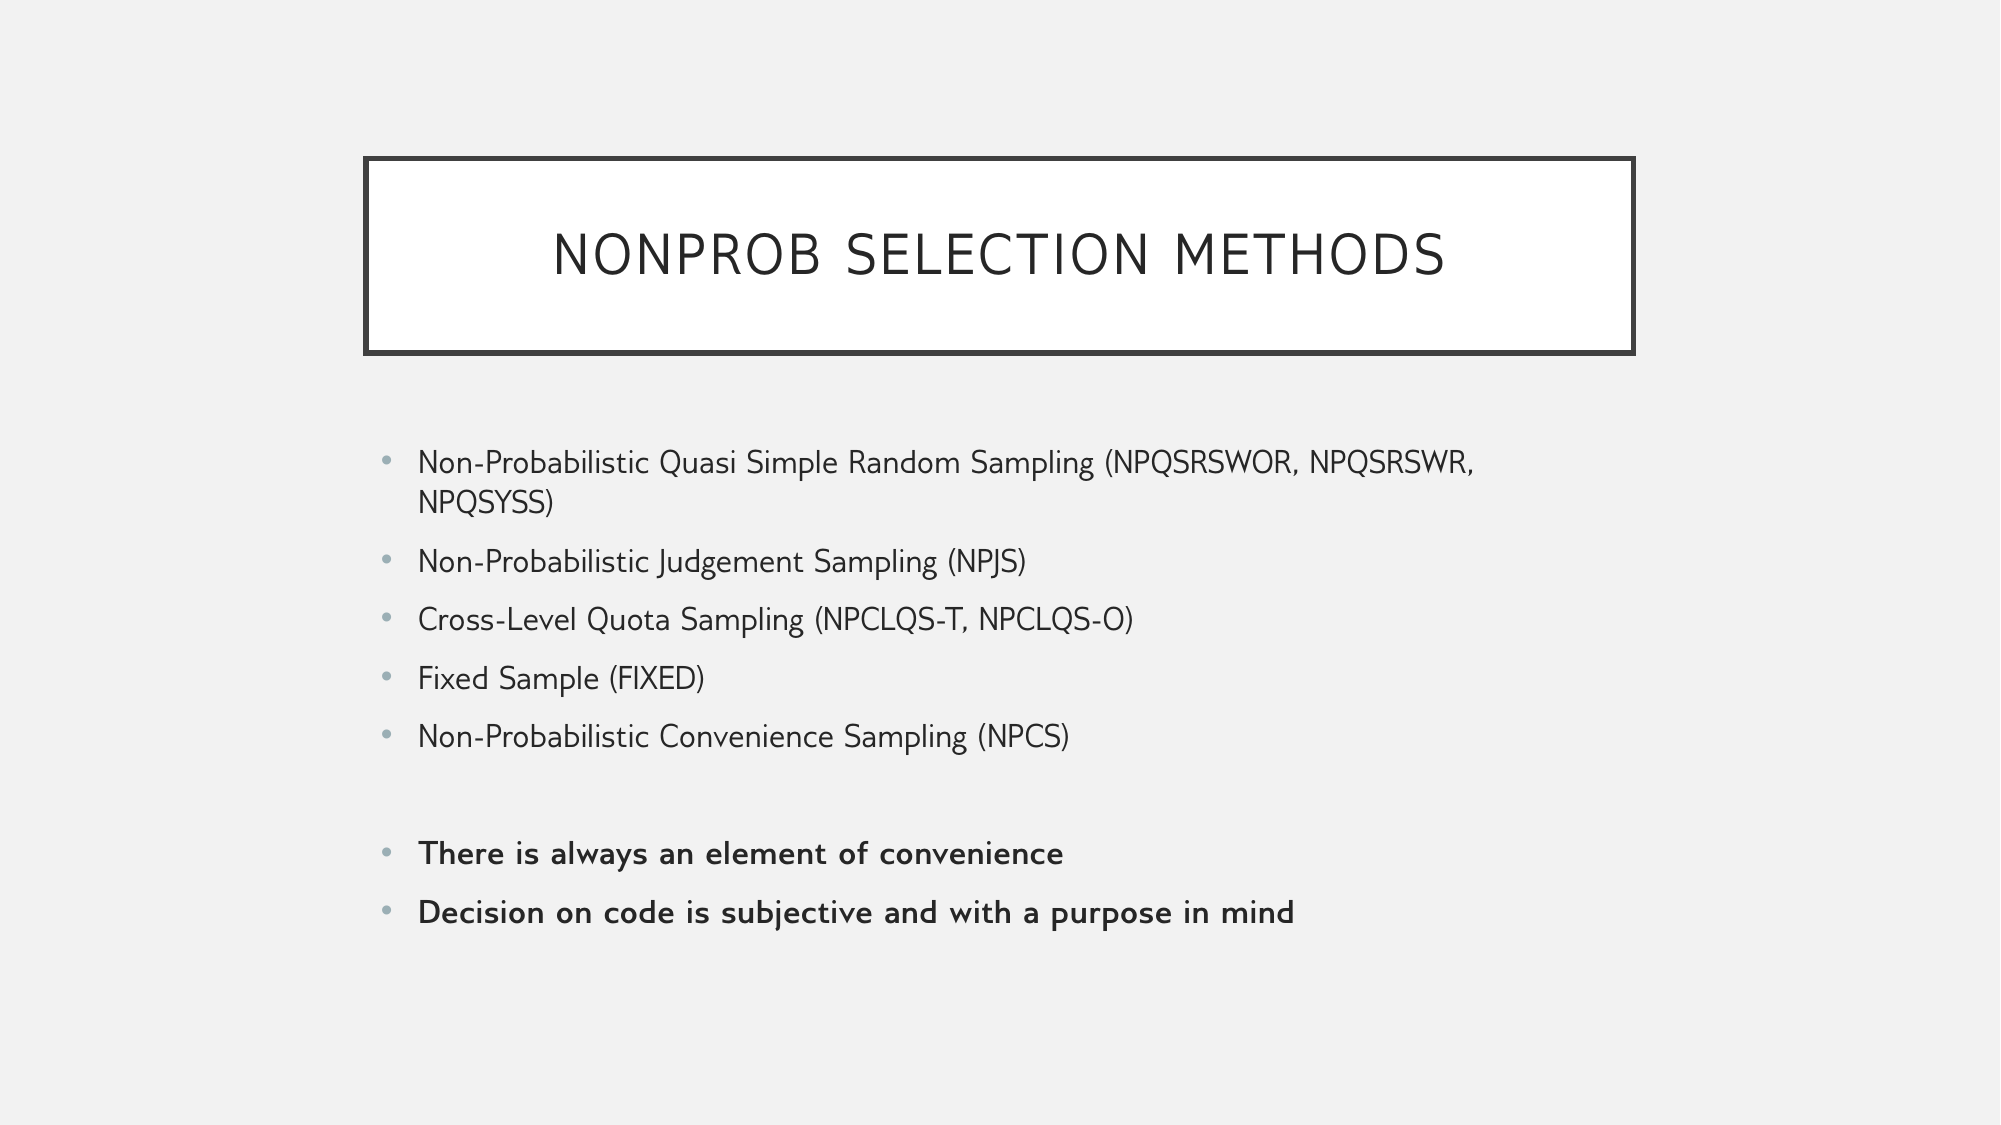

# NONPROB Selection methods
Non-Probabilistic Quasi Simple Random Sampling (NPQSRSWOR, NPQSRSWR, NPQSYSS)
Non-Probabilistic Judgement Sampling (NPJS)
Cross-Level Quota Sampling (NPCLQS-T, NPCLQS-O)
Fixed Sample (FIXED)
Non-Probabilistic Convenience Sampling (NPCS)

There is always an element of convenience
Decision on code is subjective and with a purpose in mind